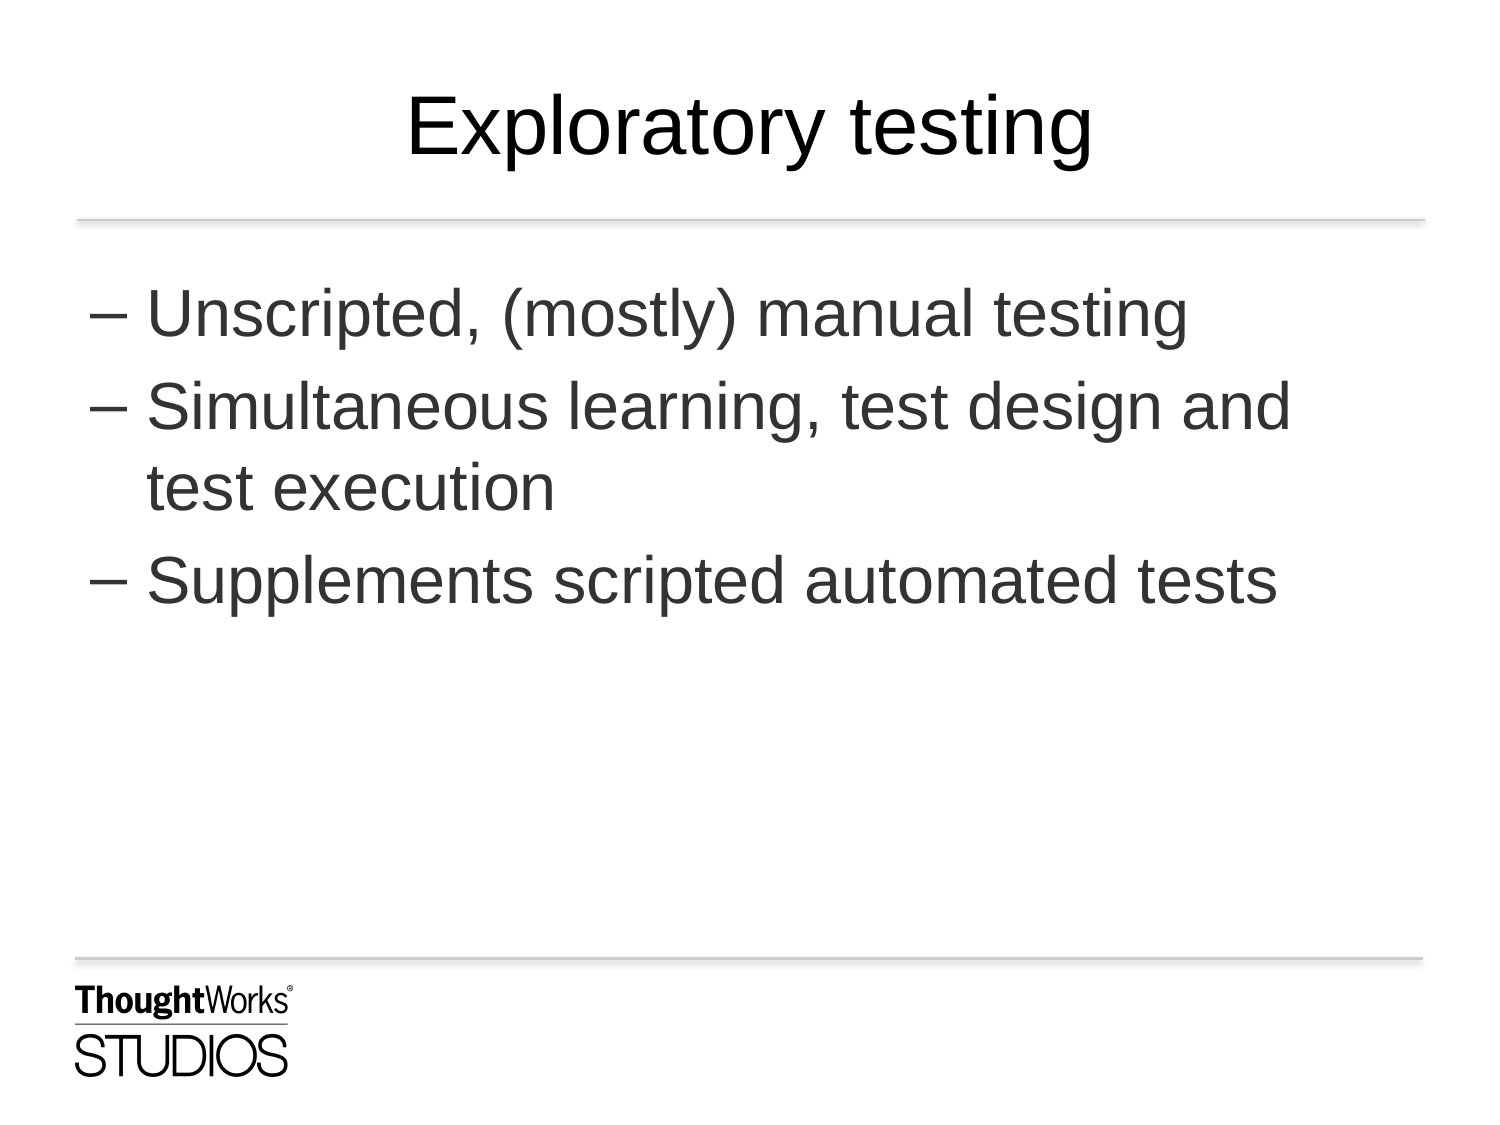

# Exploratory testing
Unscripted, (mostly) manual testing
Simultaneous learning, test design and test execution
Supplements scripted automated tests